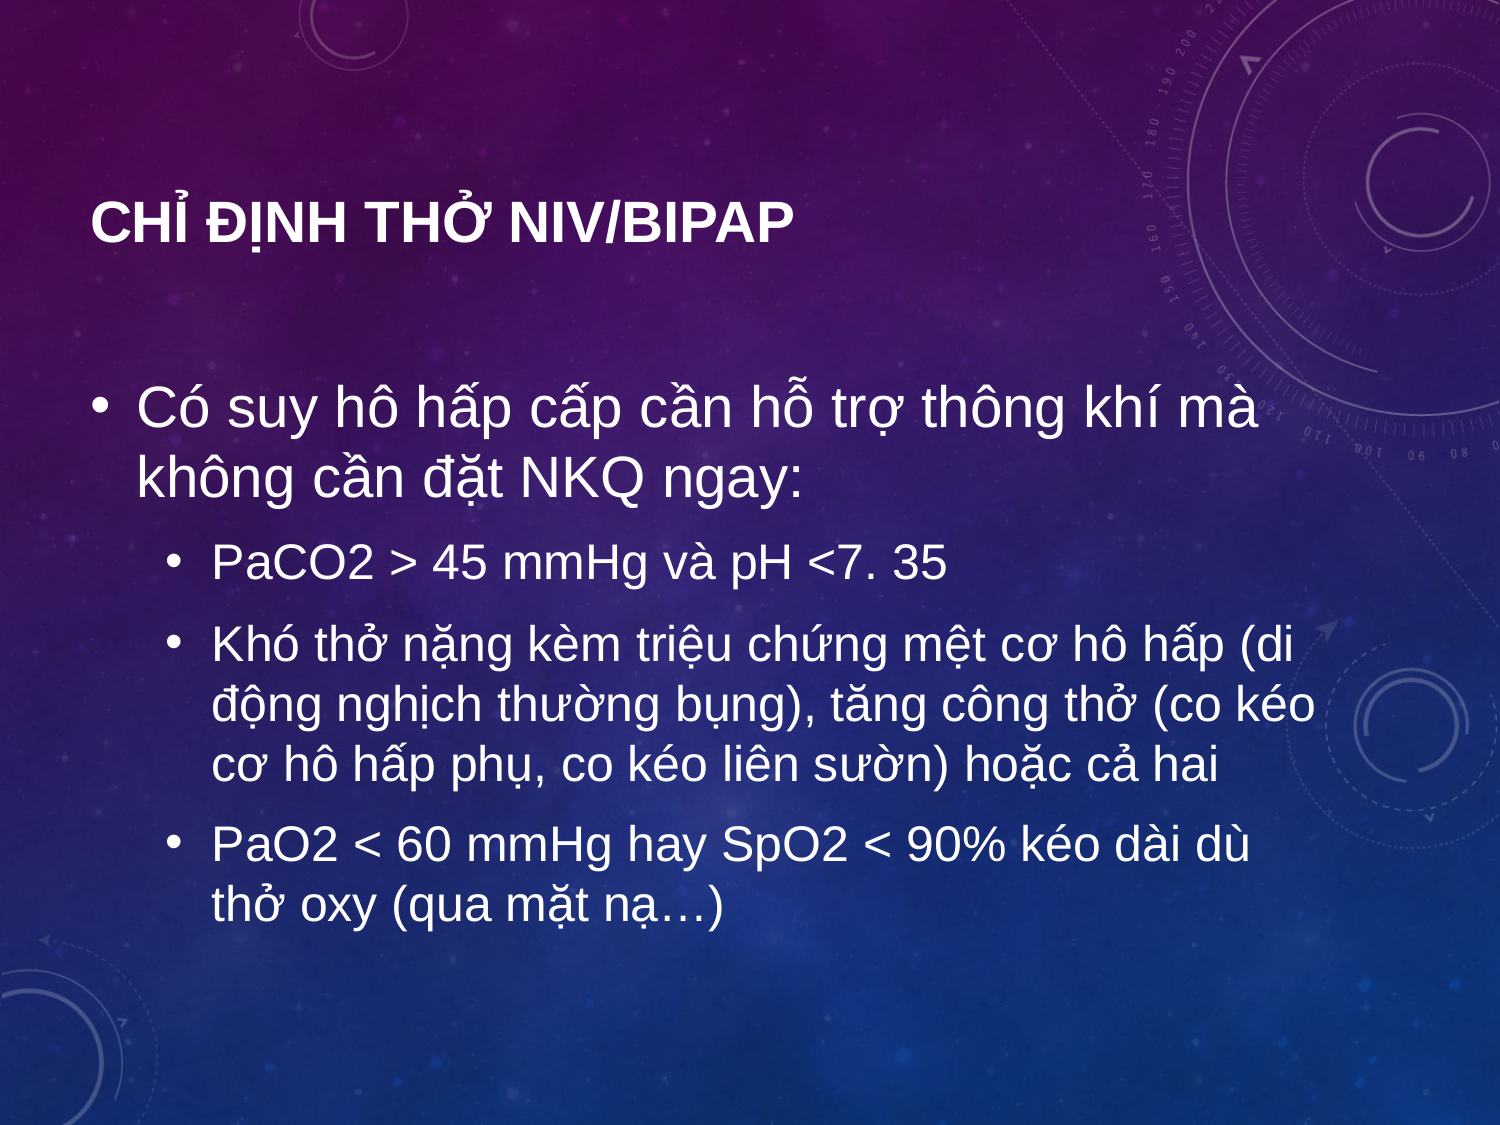

# Chỉ định thở NIV/BiPAP
Có suy hô hấp cấp cần hỗ trợ thông khí mà không cần đặt NKQ ngay:
PaCO2 > 45 mmHg và pH <7. 35
Khó thở nặng kèm triệu chứng mệt cơ hô hấp (di động nghịch thường bụng), tăng công thở (co kéo cơ hô hấp phụ, co kéo liên sườn) hoặc cả hai
PaO2 < 60 mmHg hay SpO2 < 90% kéo dài dù thở oxy (qua mặt nạ…)